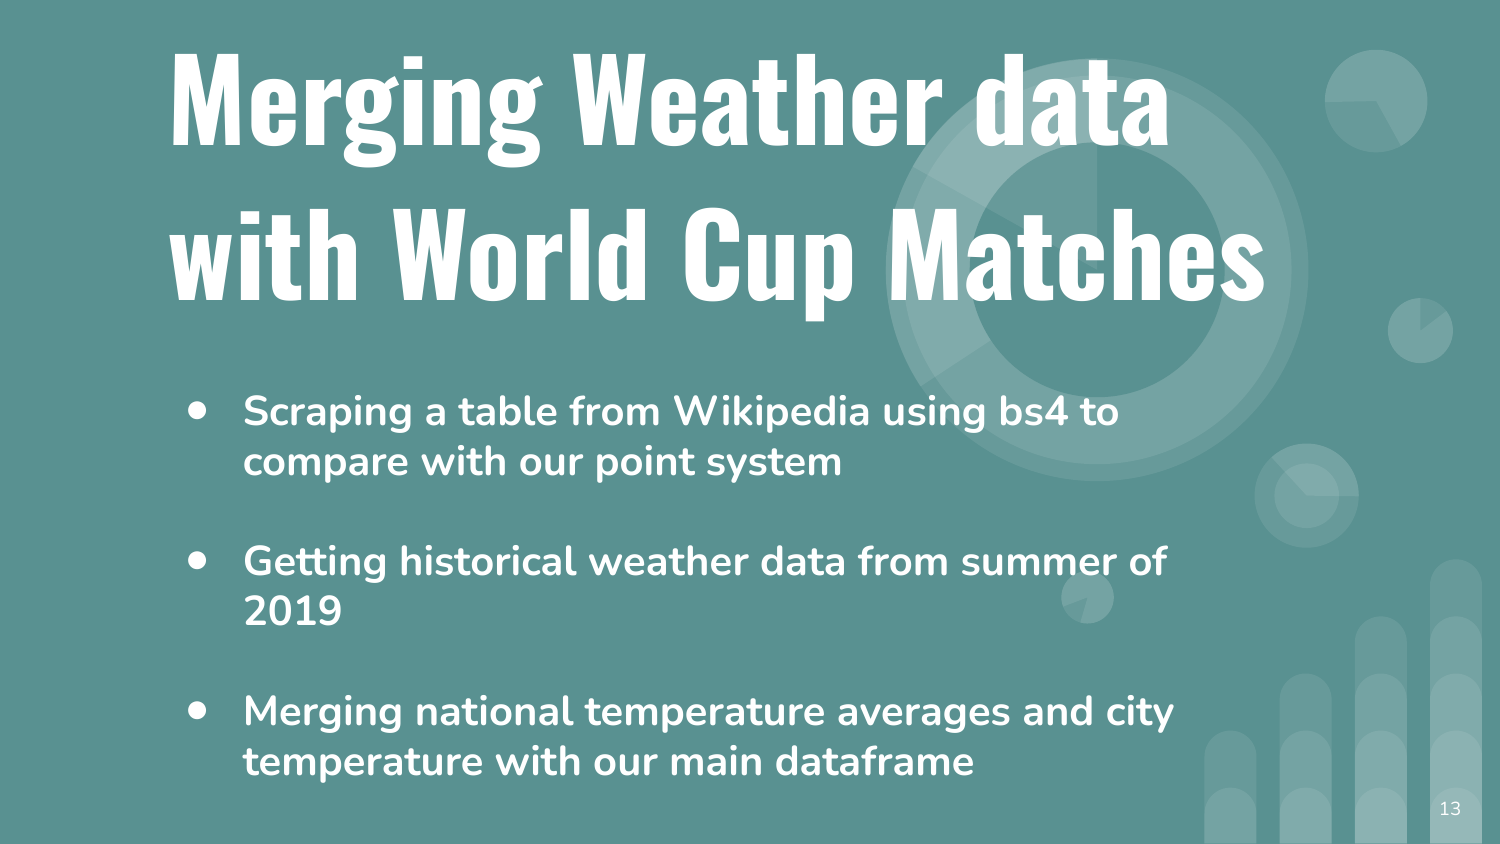

# Merging Weather data with World Cup Matches
Scraping a table from Wikipedia using bs4 to compare with our point system

Getting historical weather data from summer of 2019

Merging national temperature averages and city temperature with our main dataframe

13